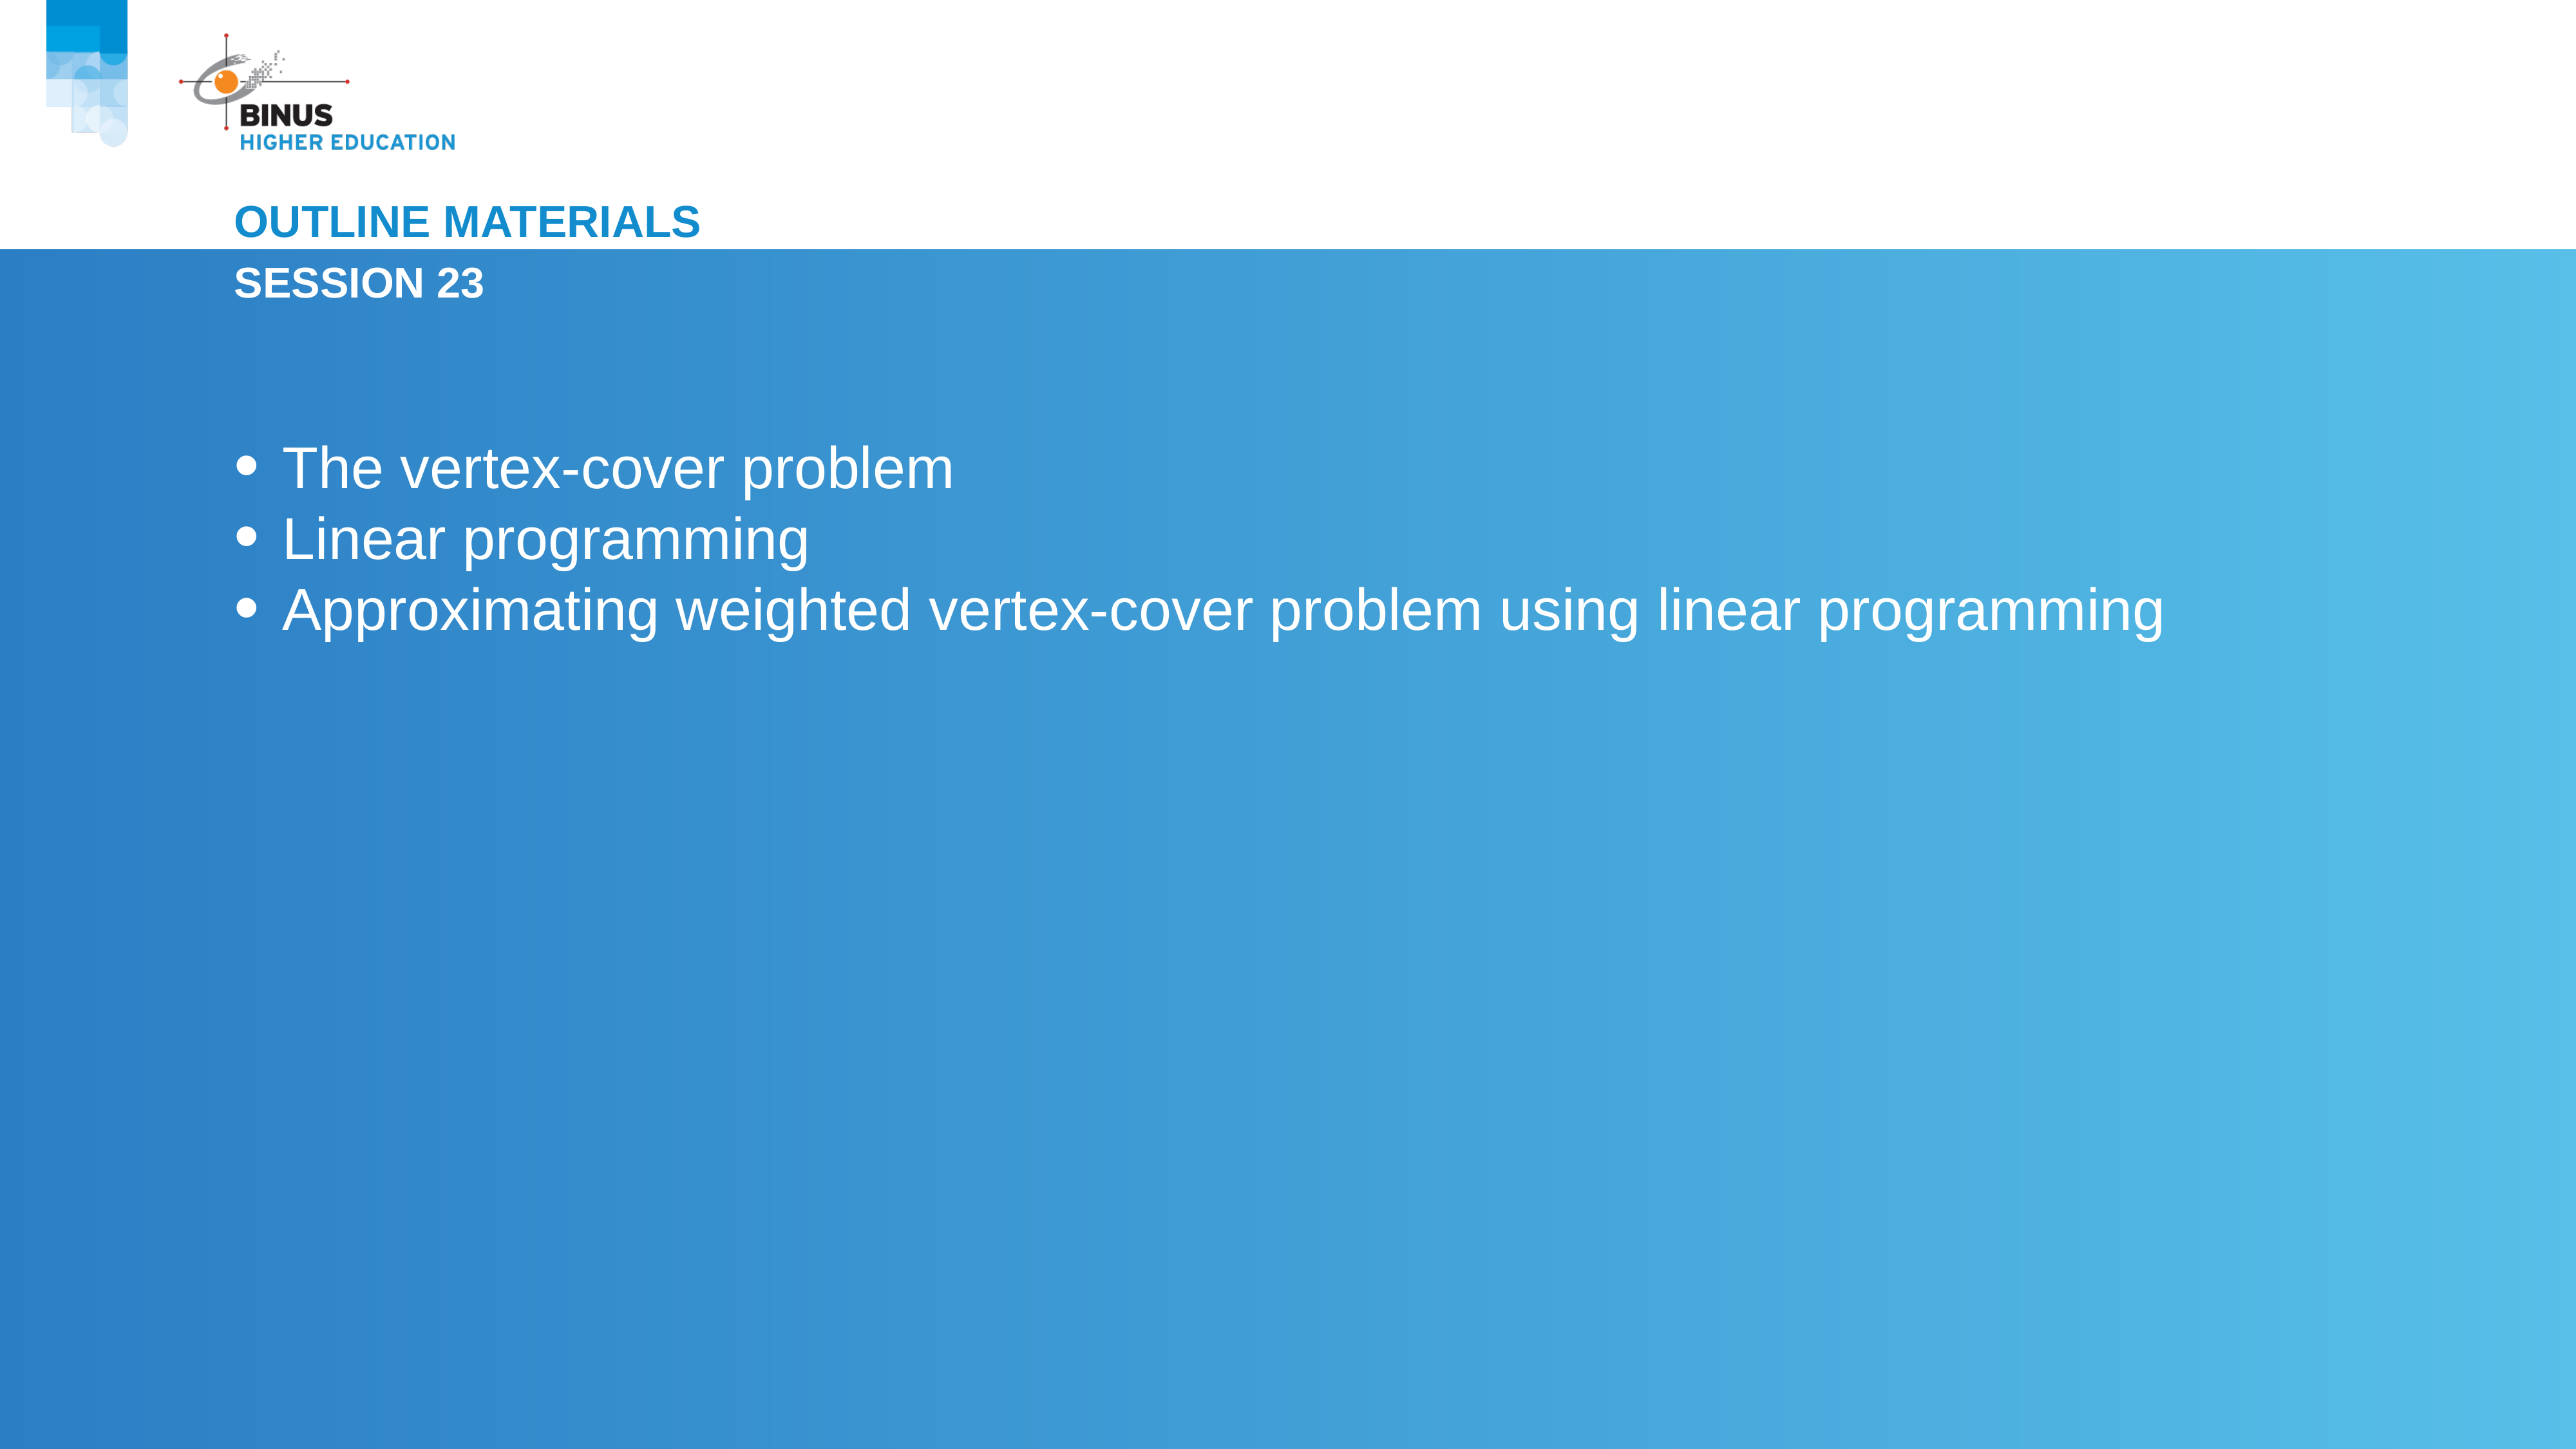

# Outline Materials
Session 23
The vertex-cover problem
Linear programming
Approximating weighted vertex-cover problem using linear programming